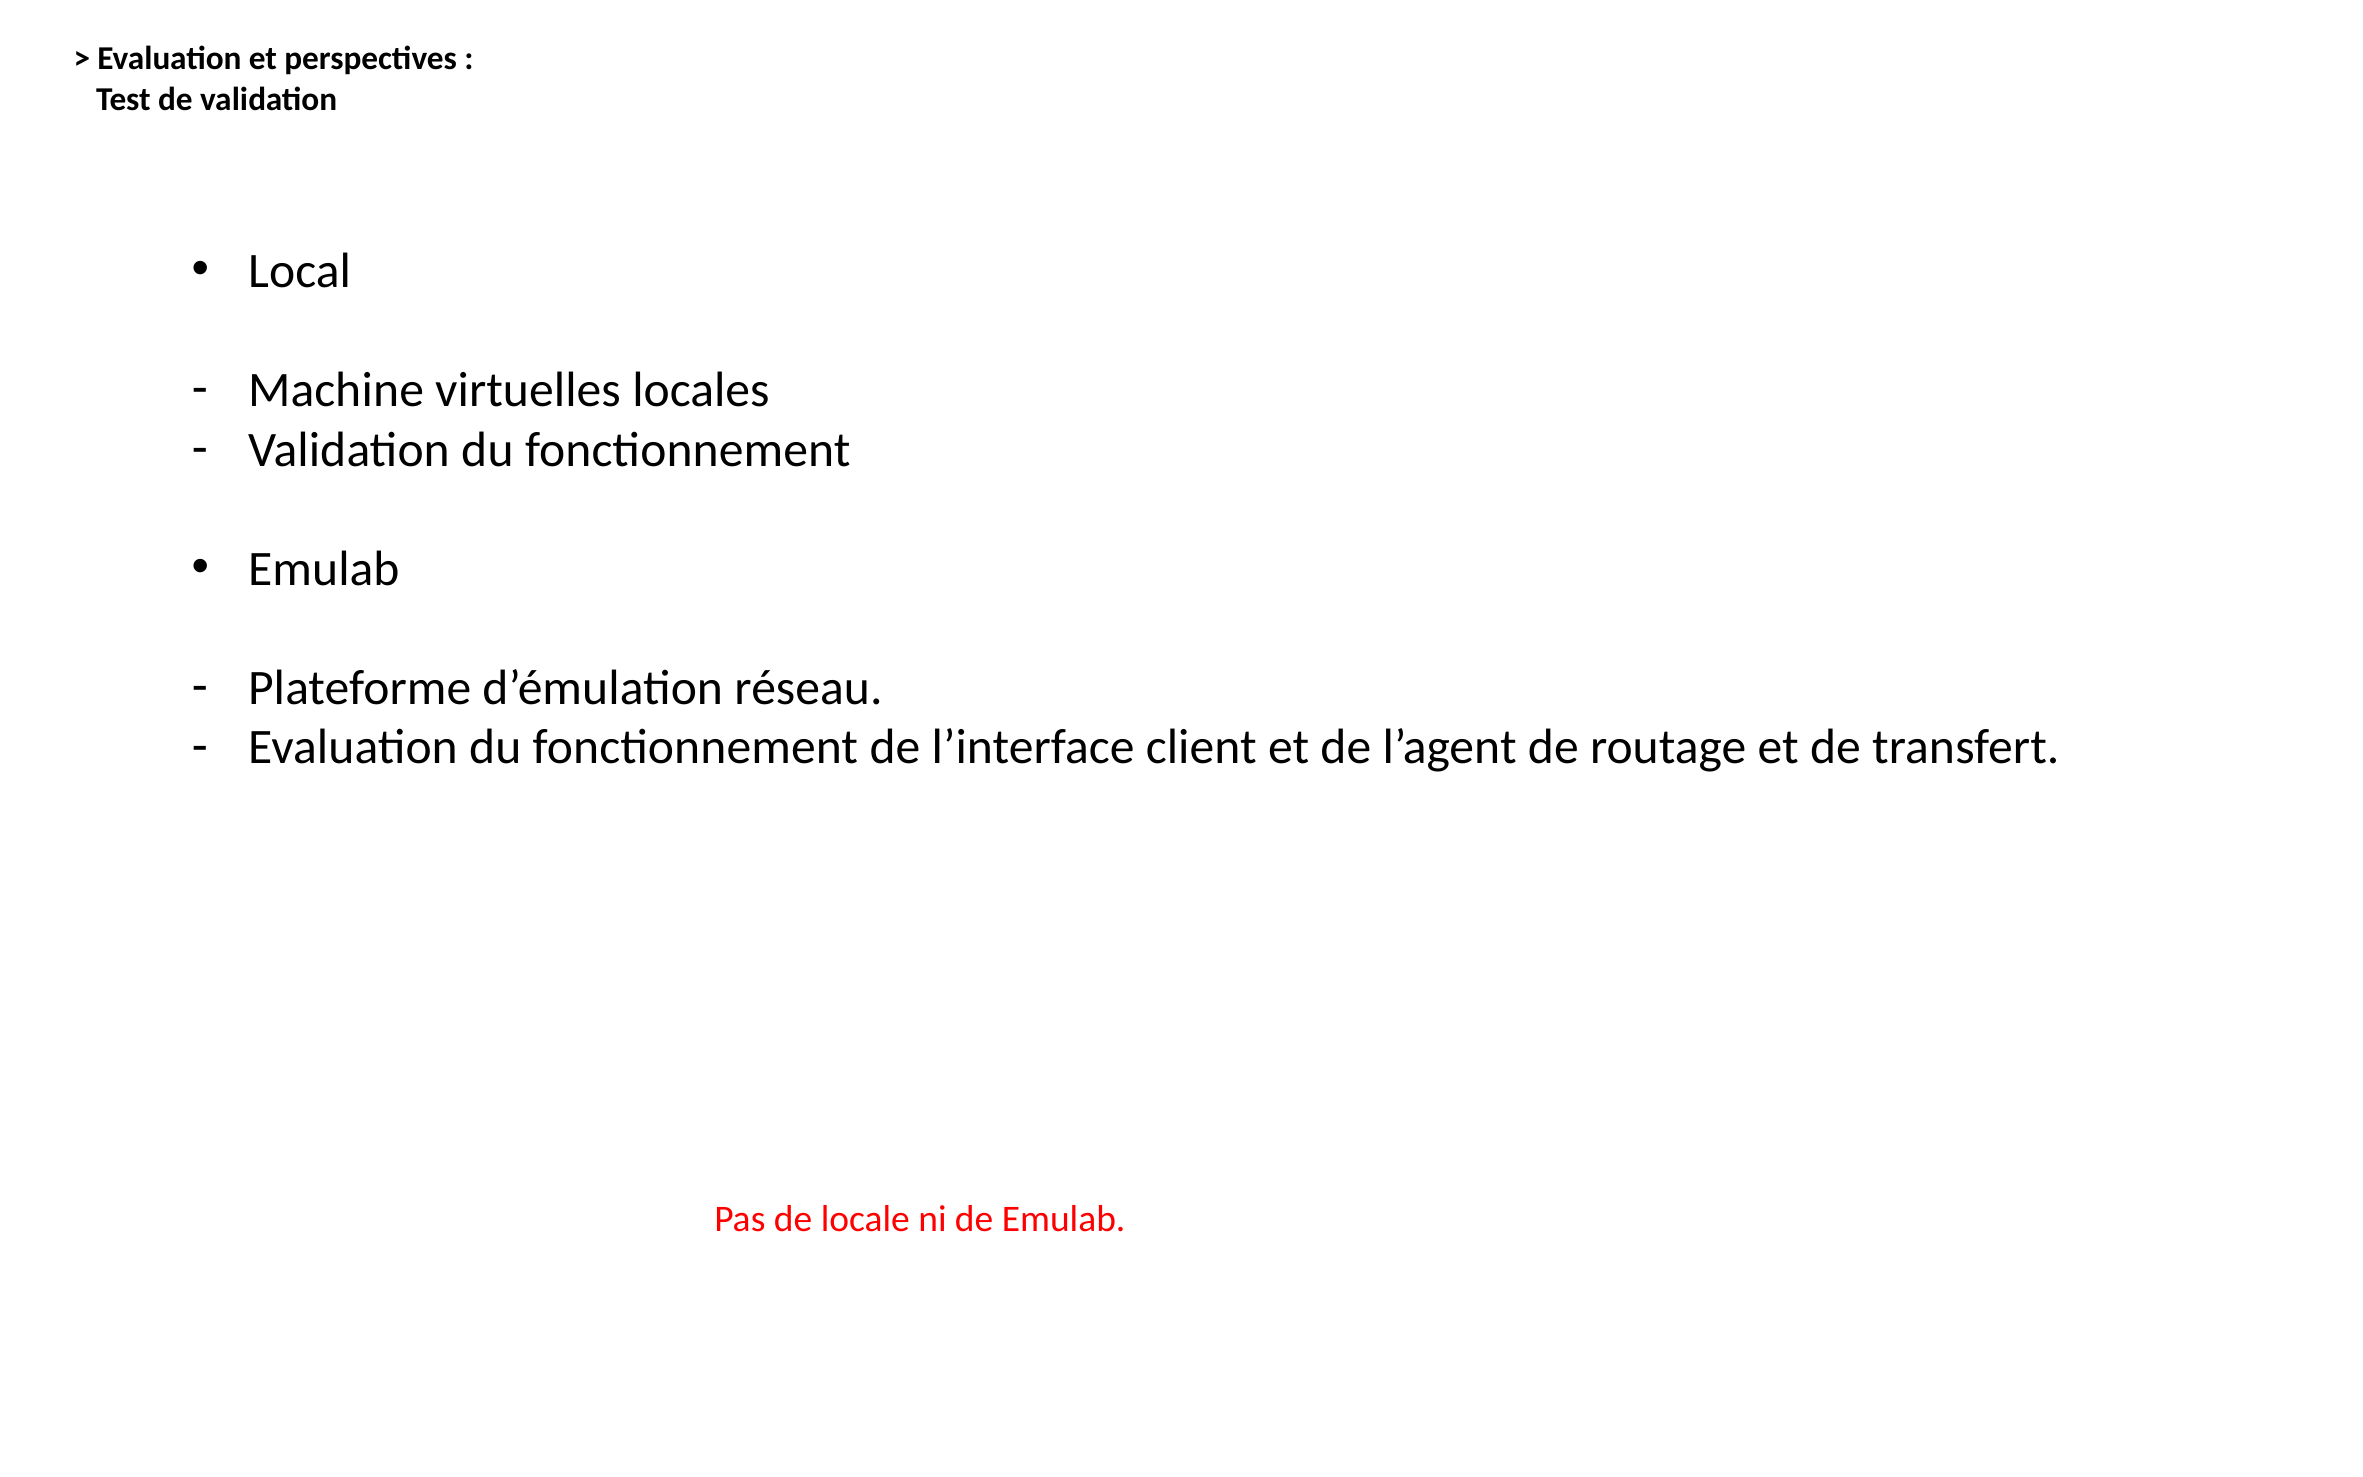

> Evaluation et perspectives :
   Test de validation
Local

Machine virtuelles locales
Validation du fonctionnement

Emulab

Plateforme d’émulation réseau.
Evaluation du fonctionnement de l’interface client et de l’agent de routage et de transfert.

Pas de locale ni de Emulab.